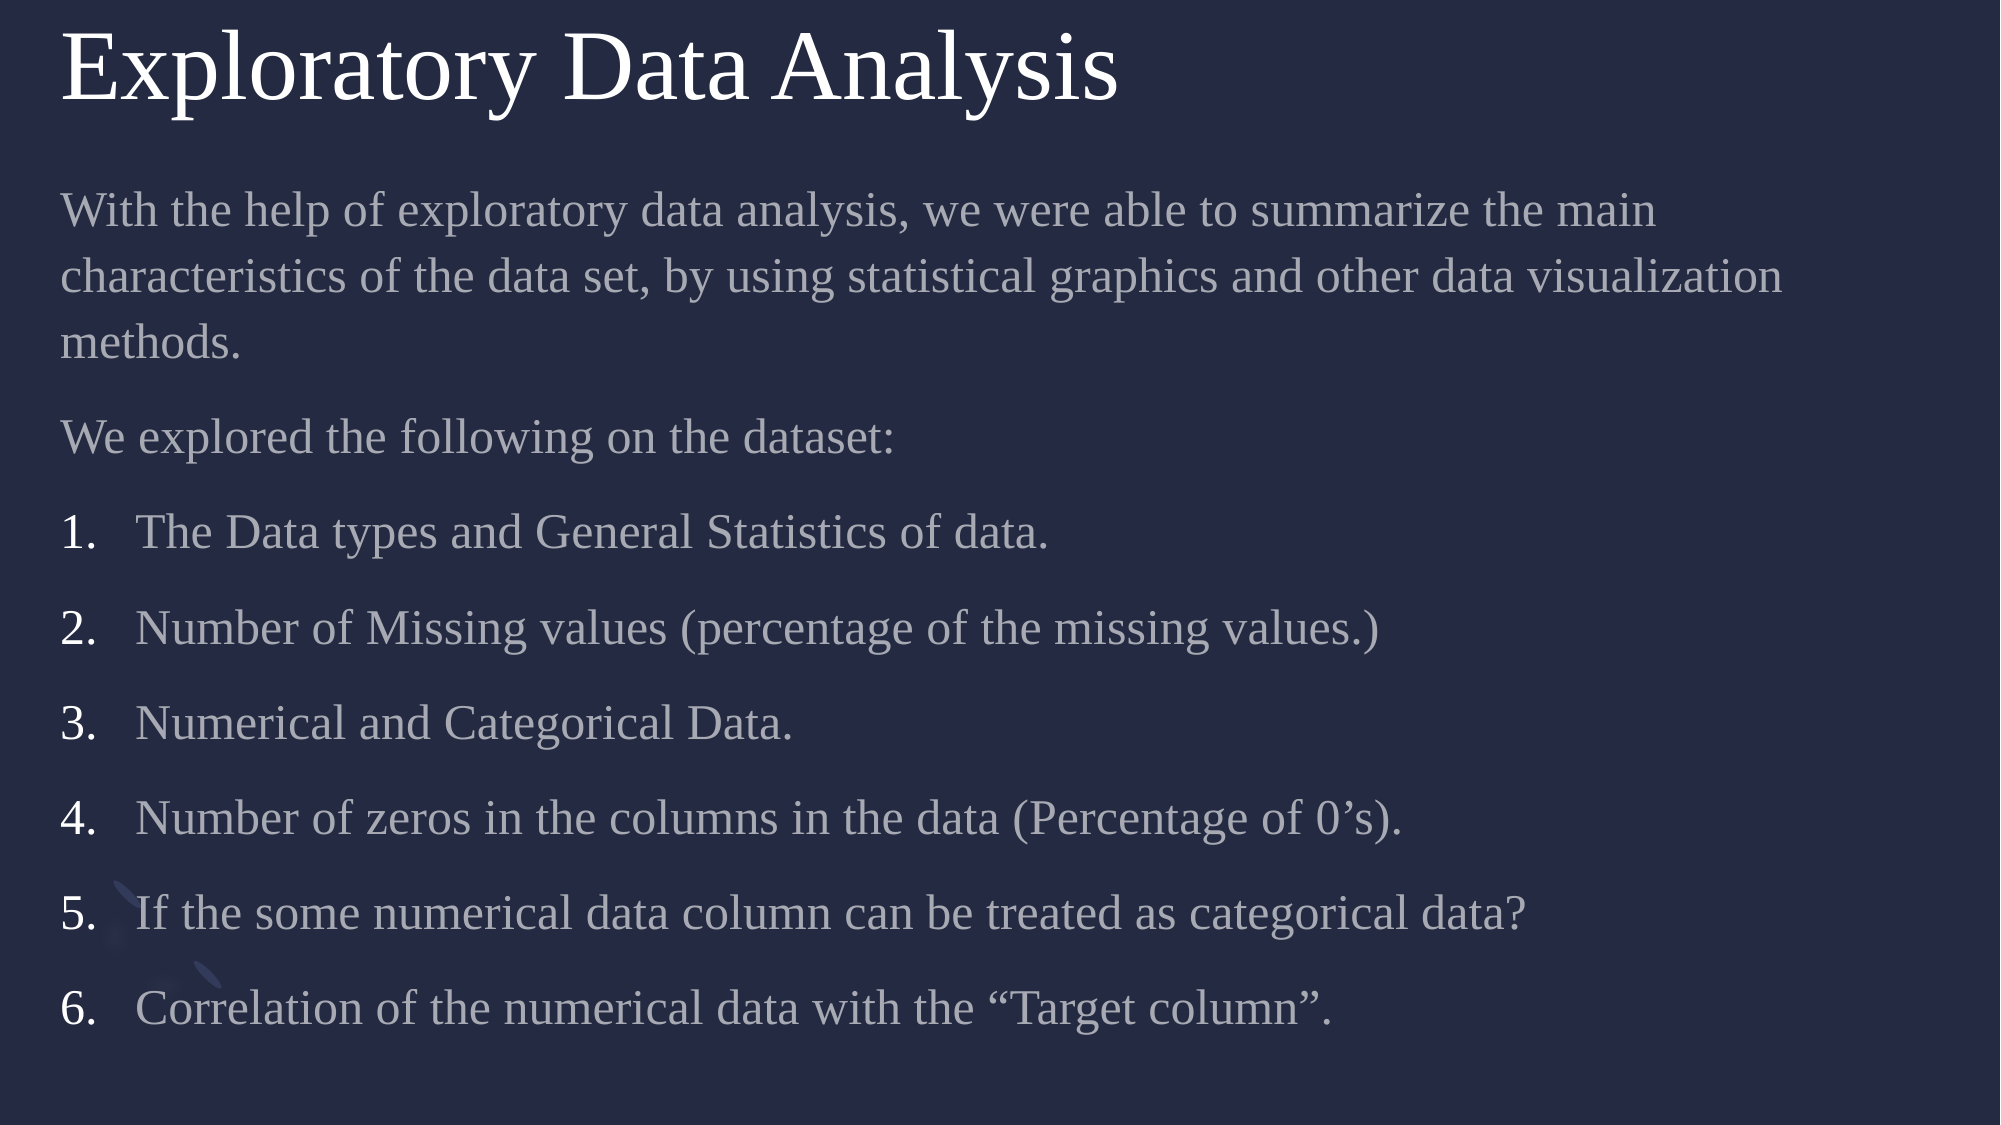

# Exploratory Data Analysis
With the help of exploratory data analysis, we were able to summarize the main characteristics of the data set, by using statistical graphics and other data visualization methods.
We explored the following on the dataset:
The Data types and General Statistics of data.
Number of Missing values (percentage of the missing values.)
Numerical and Categorical Data.
Number of zeros in the columns in the data (Percentage of 0’s).
If the some numerical data column can be treated as categorical data?
Correlation of the numerical data with the “Target column”.